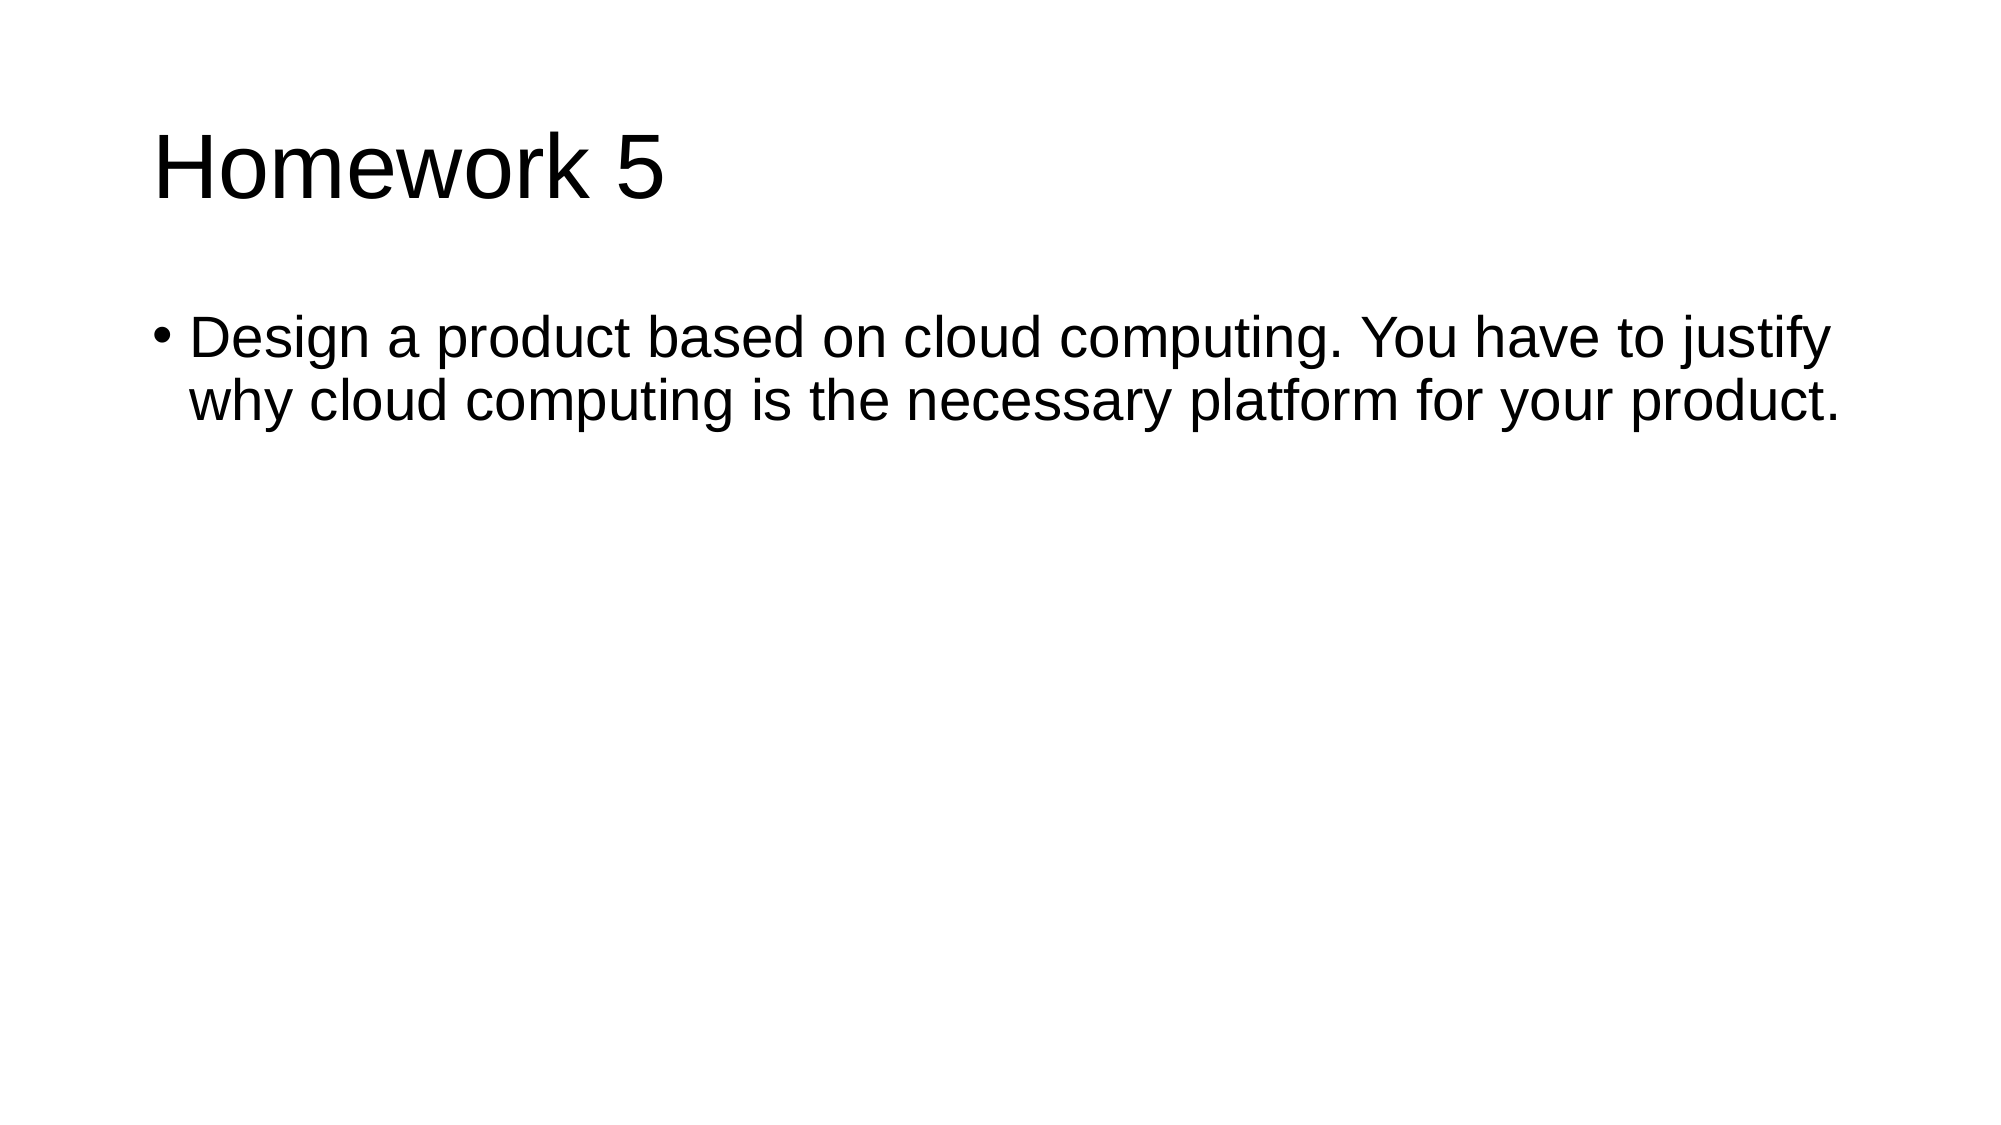

# Homework 5
Design a product based on cloud computing. You have to justify why cloud computing is the necessary platform for your product.